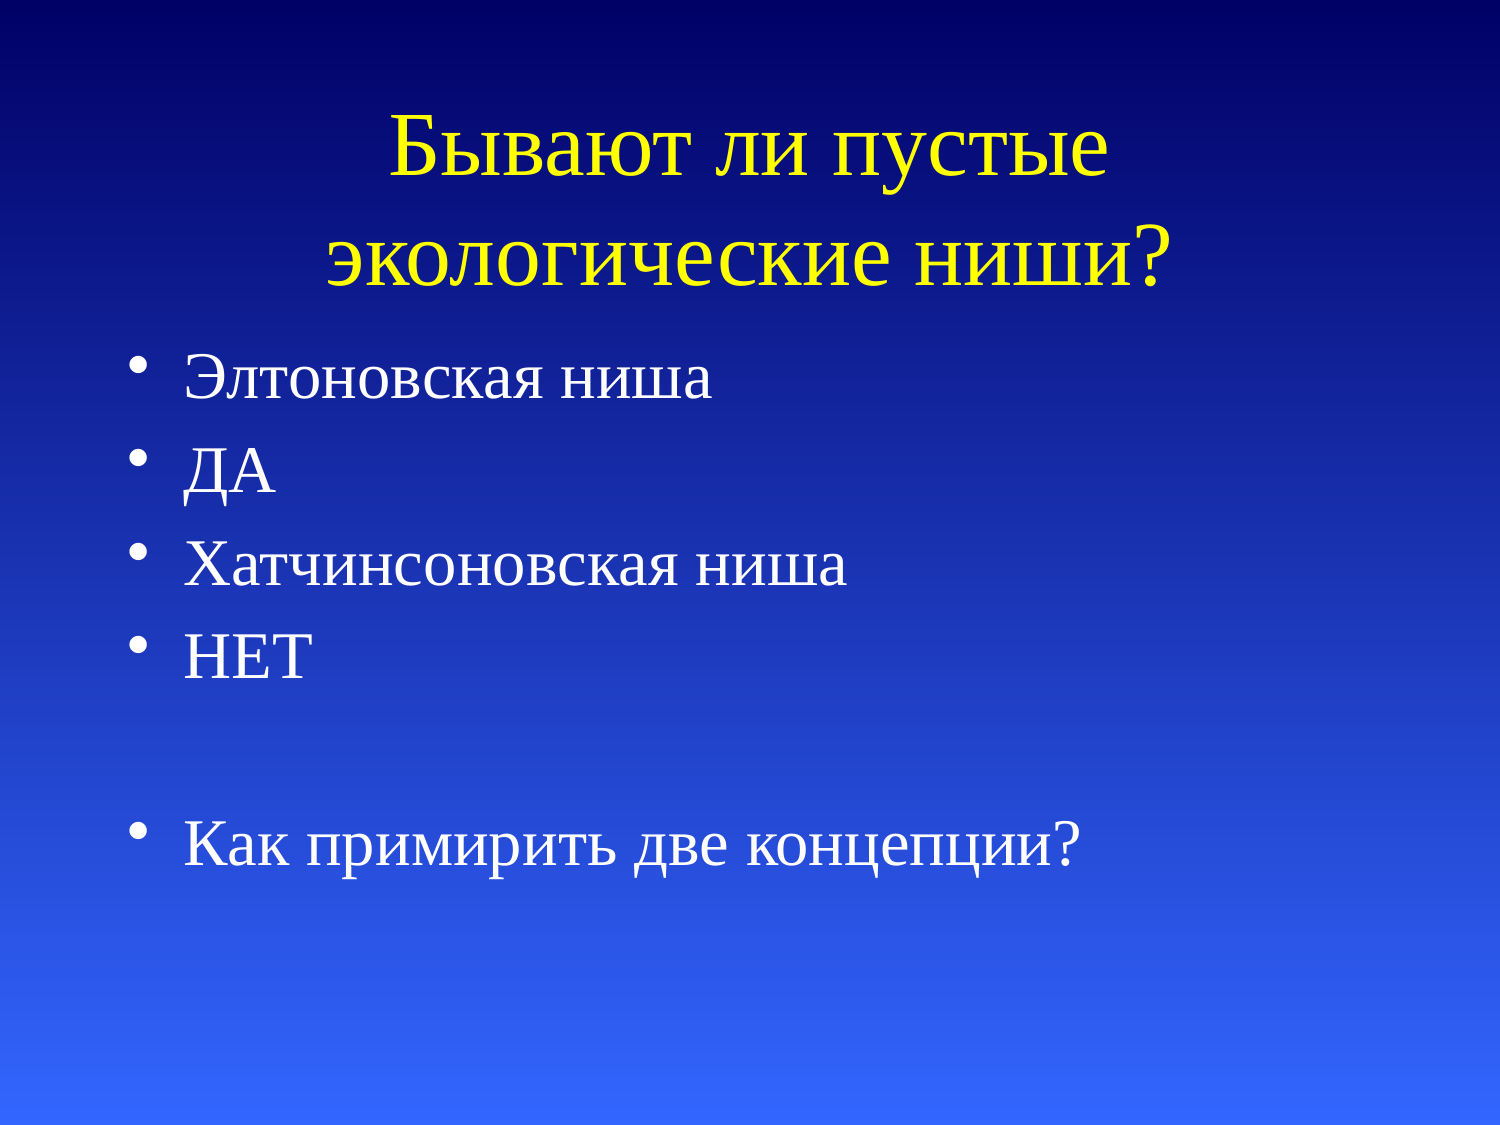

# Бывают ли пустые экологические ниши?
Элтоновская ниша
ДА
Хатчинсоновская ниша
НЕТ

Как примирить две концепции?